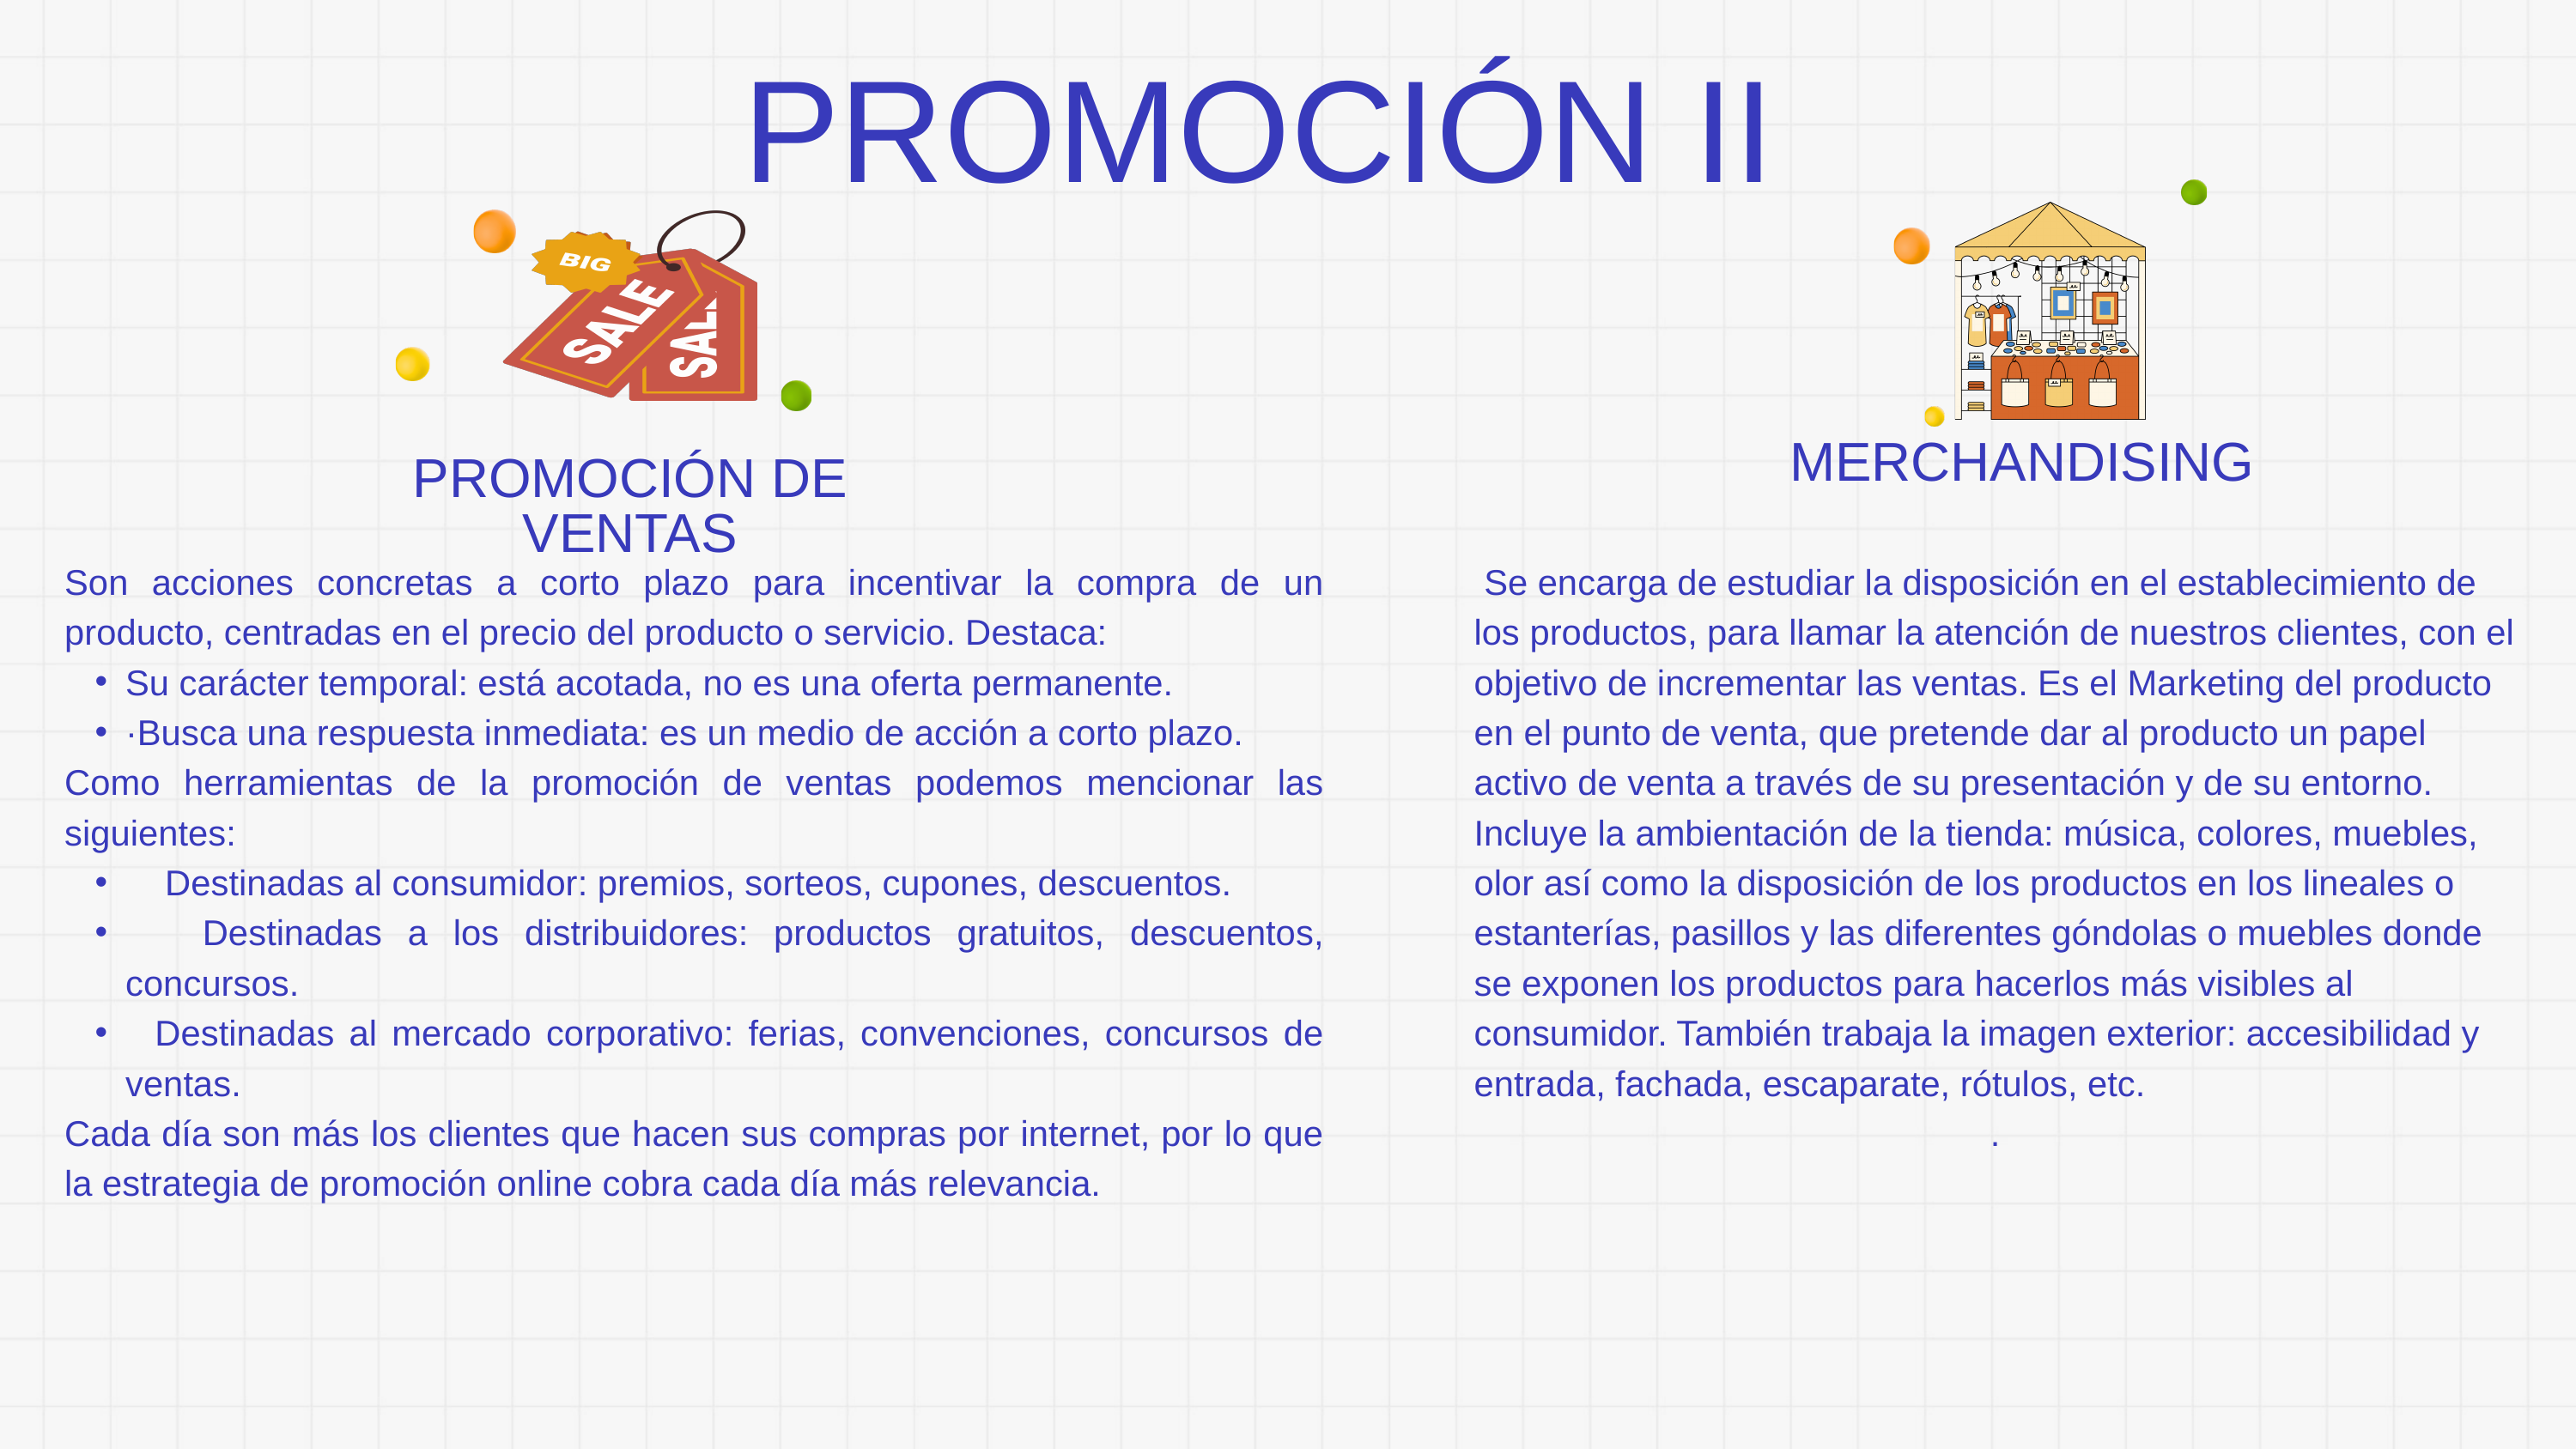

PROMOCIÓN II

PROMOCIÓN DE VENTAS
MERCHANDISING
Son acciones concretas a corto plazo para incentivar la compra de un producto, centradas en el precio del producto o servicio. Destaca:
Su carácter temporal: está acotada, no es una oferta permanente.
·Busca una respuesta inmediata: es un medio de acción a corto plazo.
Como herramientas de la promoción de ventas podemos mencionar las siguientes:
    Destinadas al consumidor: premios, sorteos, cupones, descuentos.
   Destinadas a los distribuidores: productos gratuitos, descuentos, concursos.
  Destinadas al mercado corporativo: ferias, convenciones, concursos de ventas.
Cada día son más los clientes que hacen sus compras por internet, por lo que la estrategia de promoción online cobra cada día más relevancia.

 Se encarga de estudiar la disposición en el establecimiento de los productos, para llamar la atención de nuestros clientes, con el objetivo de incrementar las ventas. Es el Marketing del producto en el punto de venta, que pretende dar al producto un papel activo de venta a través de su presentación y de su entorno. Incluye la ambientación de la tienda: música, colores, muebles, olor así como la disposición de los productos en los lineales o estanterías, pasillos y las diferentes góndolas o muebles donde se exponen los productos para hacerlos más visibles al consumidor. También trabaja la imagen exterior: accesibilidad y entrada, fachada, escaparate, rótulos, etc.
.